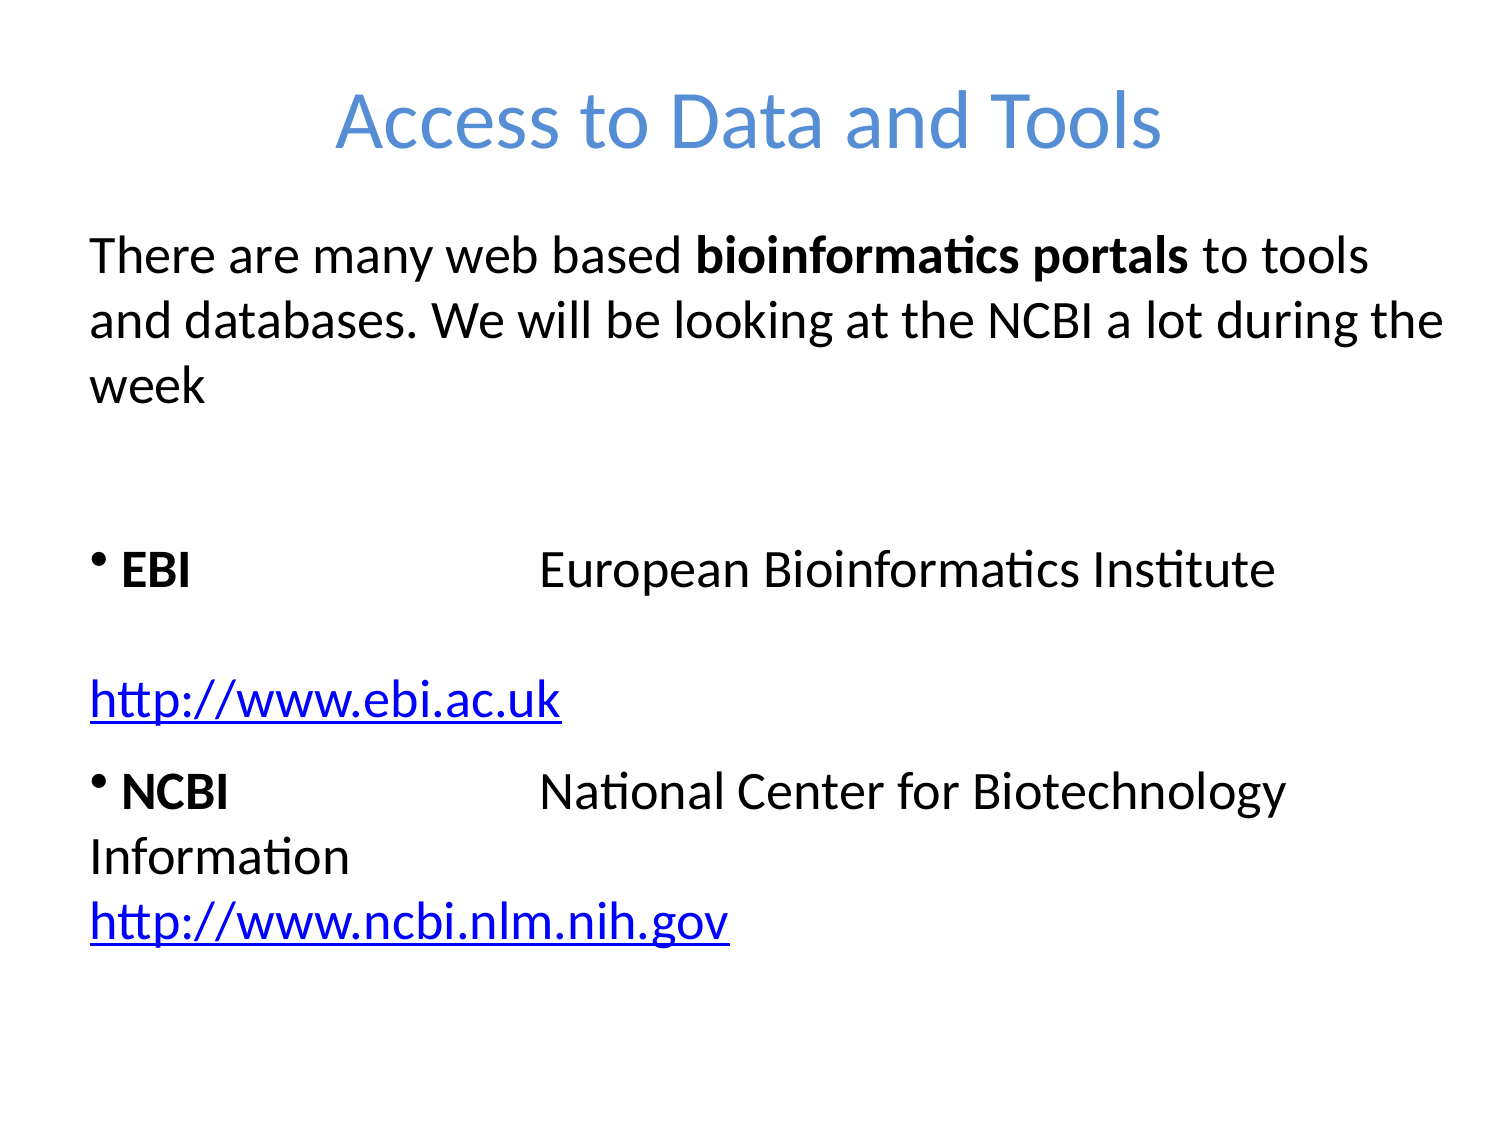

# Access to Data and Tools
There are many web based bioinformatics portals to tools and databases. We will be looking at the NCBI a lot during the week

 EBI			European Bioinformatics Institute 									http://www.ebi.ac.uk
 NCBI			National Center for Biotechnology Information 					http://www.ncbi.nlm.nih.gov